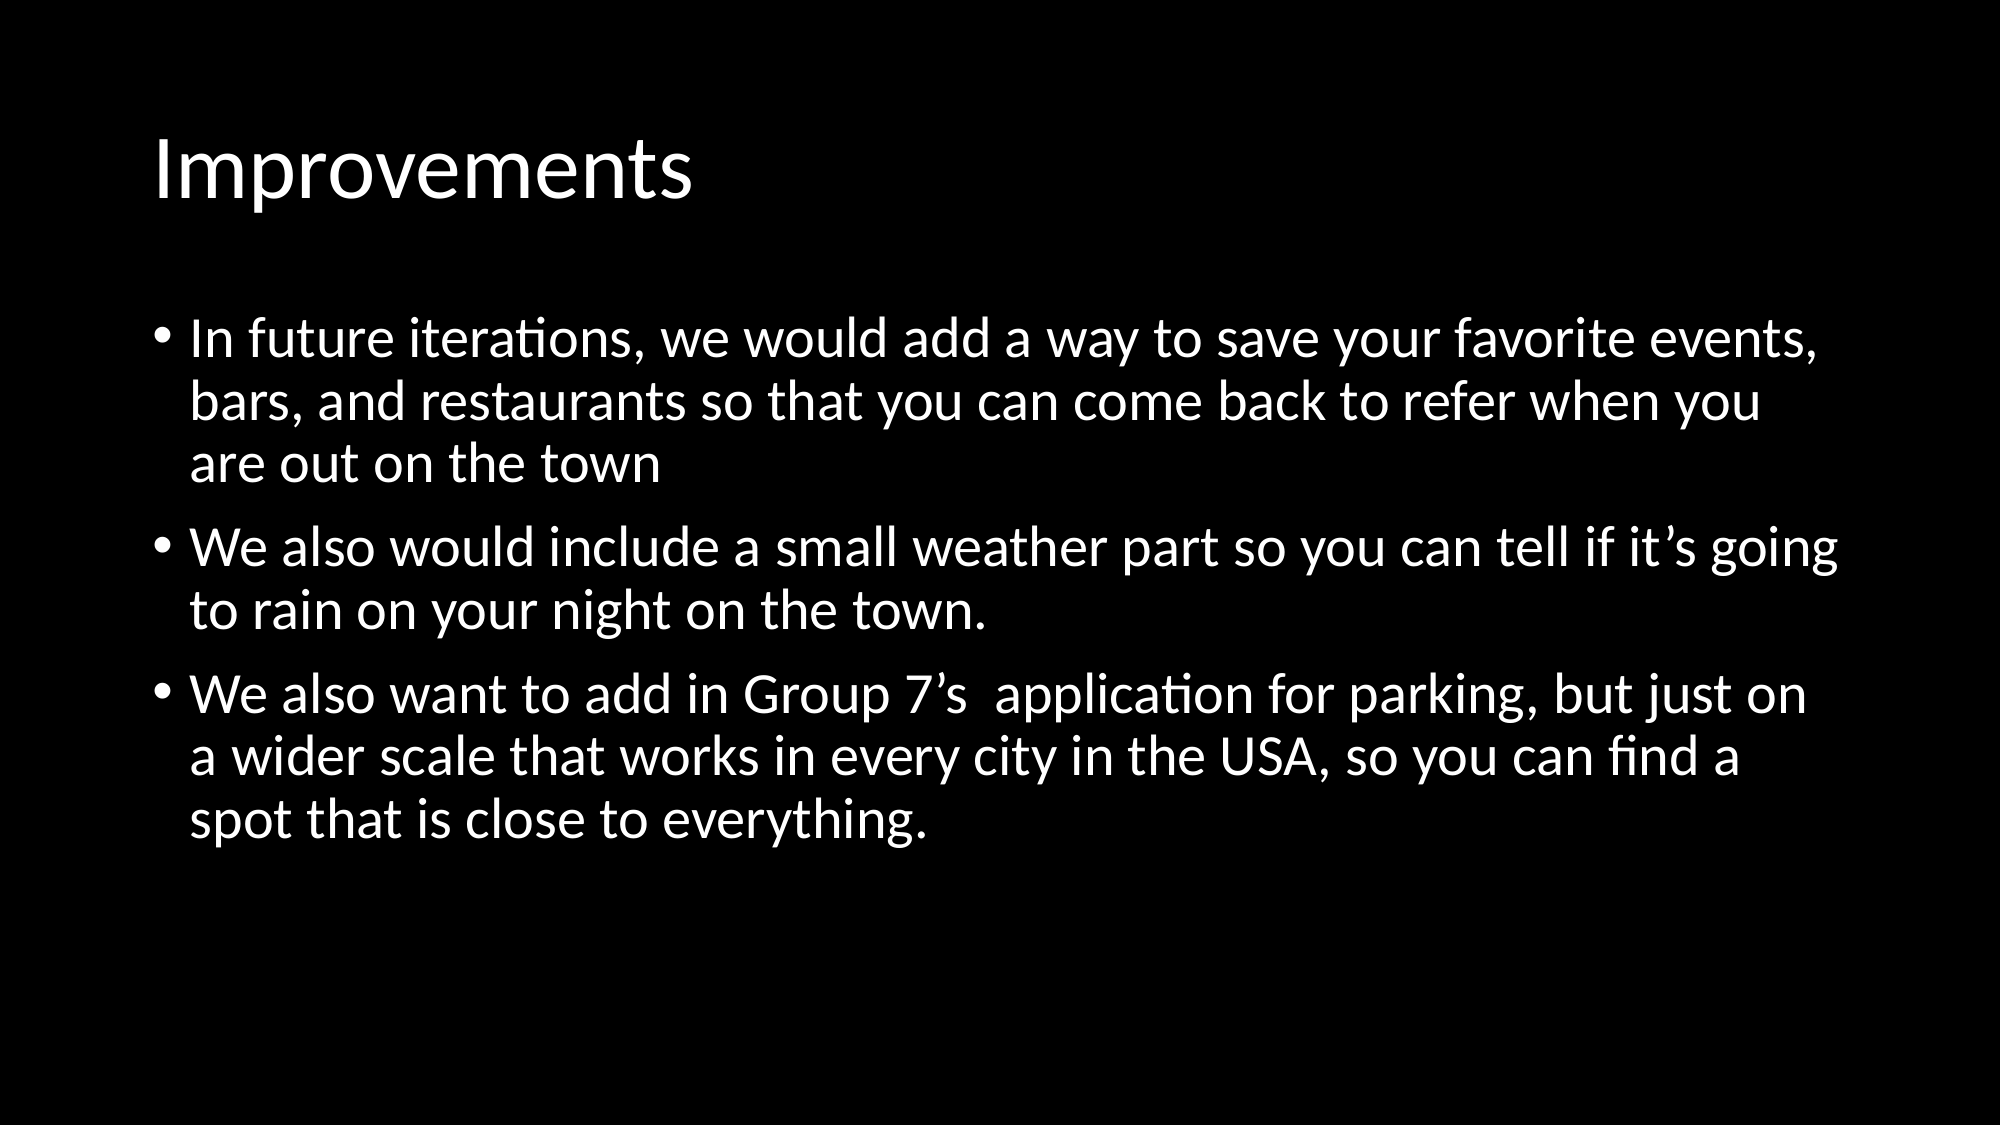

# Improvements
In future iterations, we would add a way to save your favorite events, bars, and restaurants so that you can come back to refer when you are out on the town
We also would include a small weather part so you can tell if it’s going to rain on your night on the town.
We also want to add in Group 7’s  application for parking, but just on a wider scale that works in every city in the USA, so you can find a spot that is close to everything.